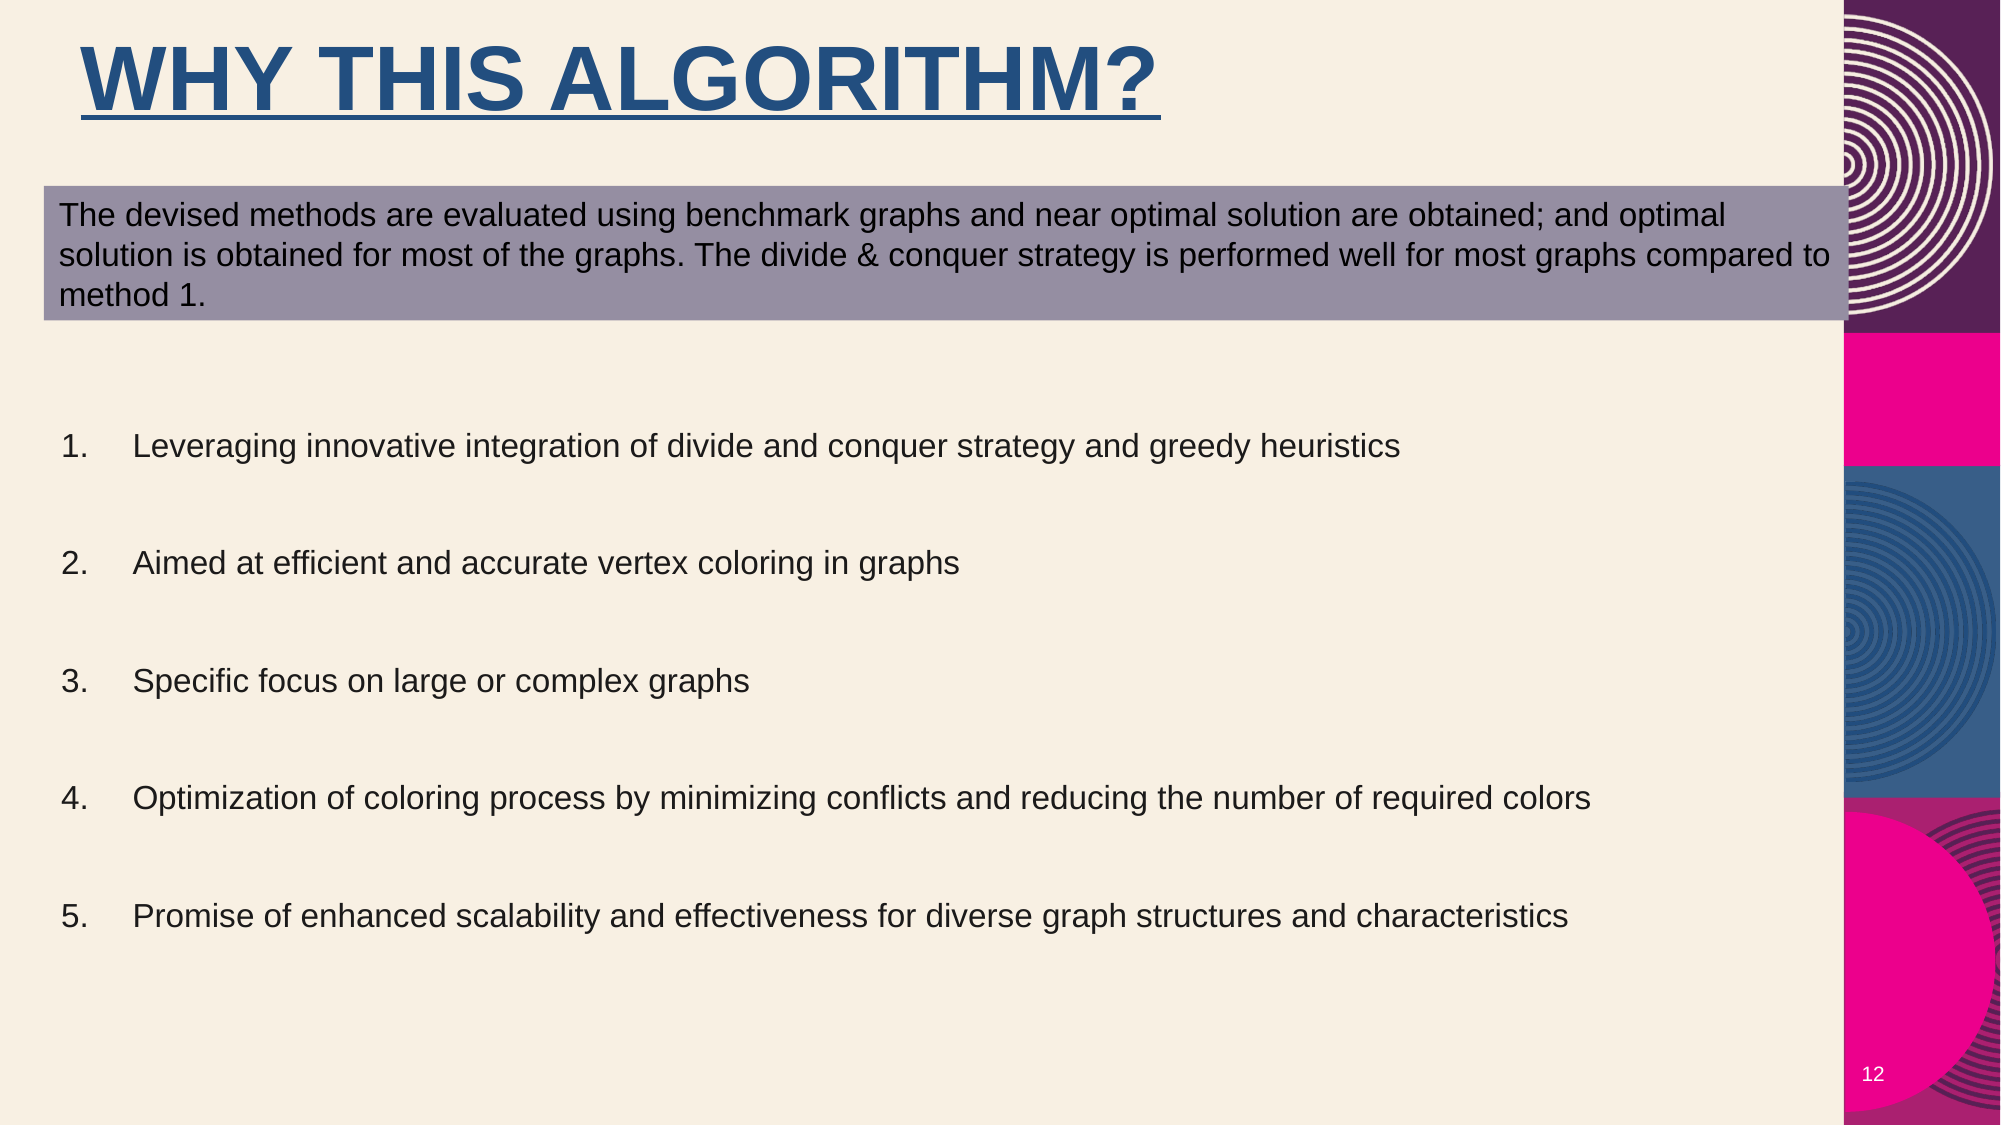

# Why this algorithm?
The devised methods are evaluated using benchmark graphs and near optimal solution are obtained; and optimal solution is obtained for most of the graphs. The divide & conquer strategy is performed well for most graphs compared to method 1.
Leveraging innovative integration of divide and conquer strategy and greedy heuristics
Aimed at efficient and accurate vertex coloring in graphs
Specific focus on large or complex graphs
Optimization of coloring process by minimizing conflicts and reducing the number of required colors
Promise of enhanced scalability and effectiveness for diverse graph structures and characteristics

12